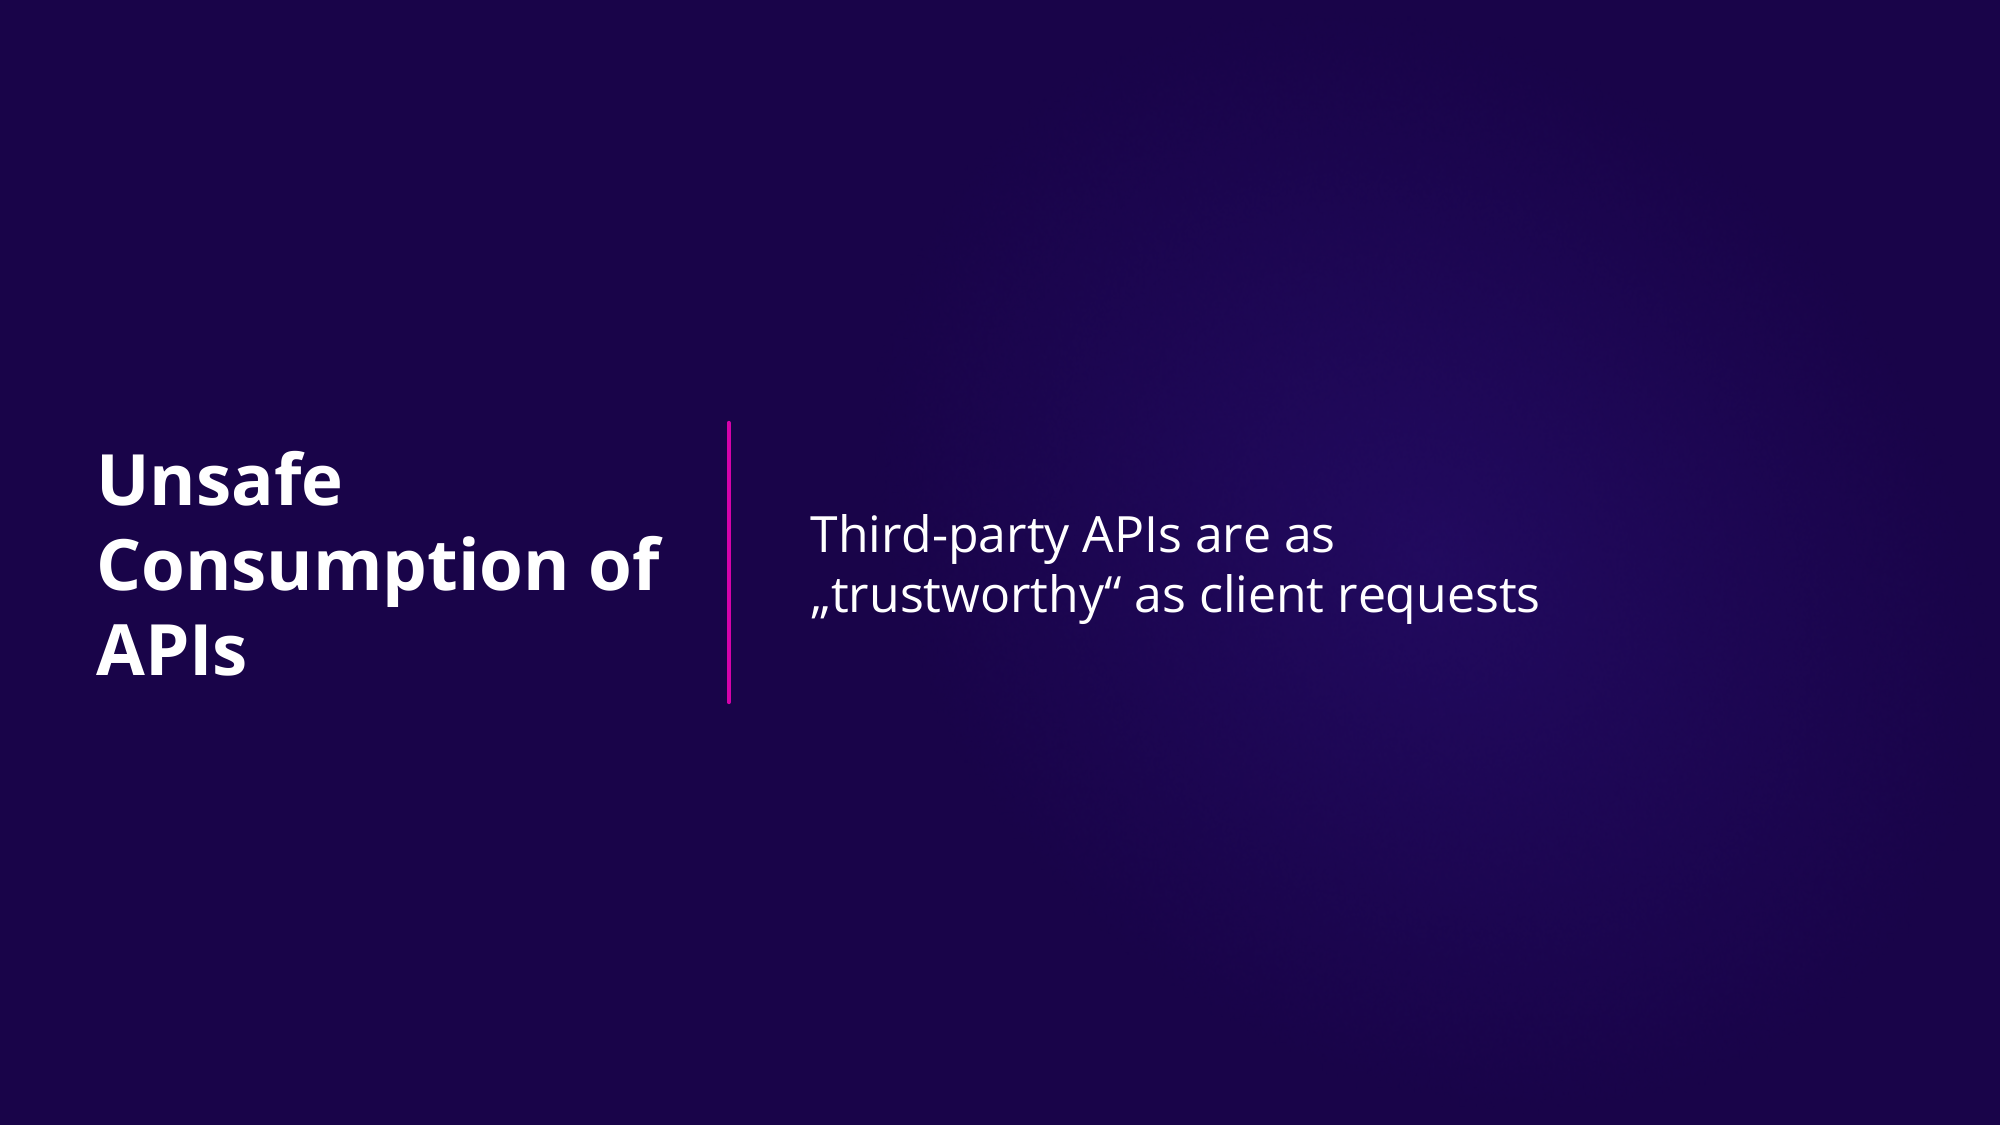

# Unsafe Consumption of APIs
Third-party APIs are as „trustworthy“ as client requests